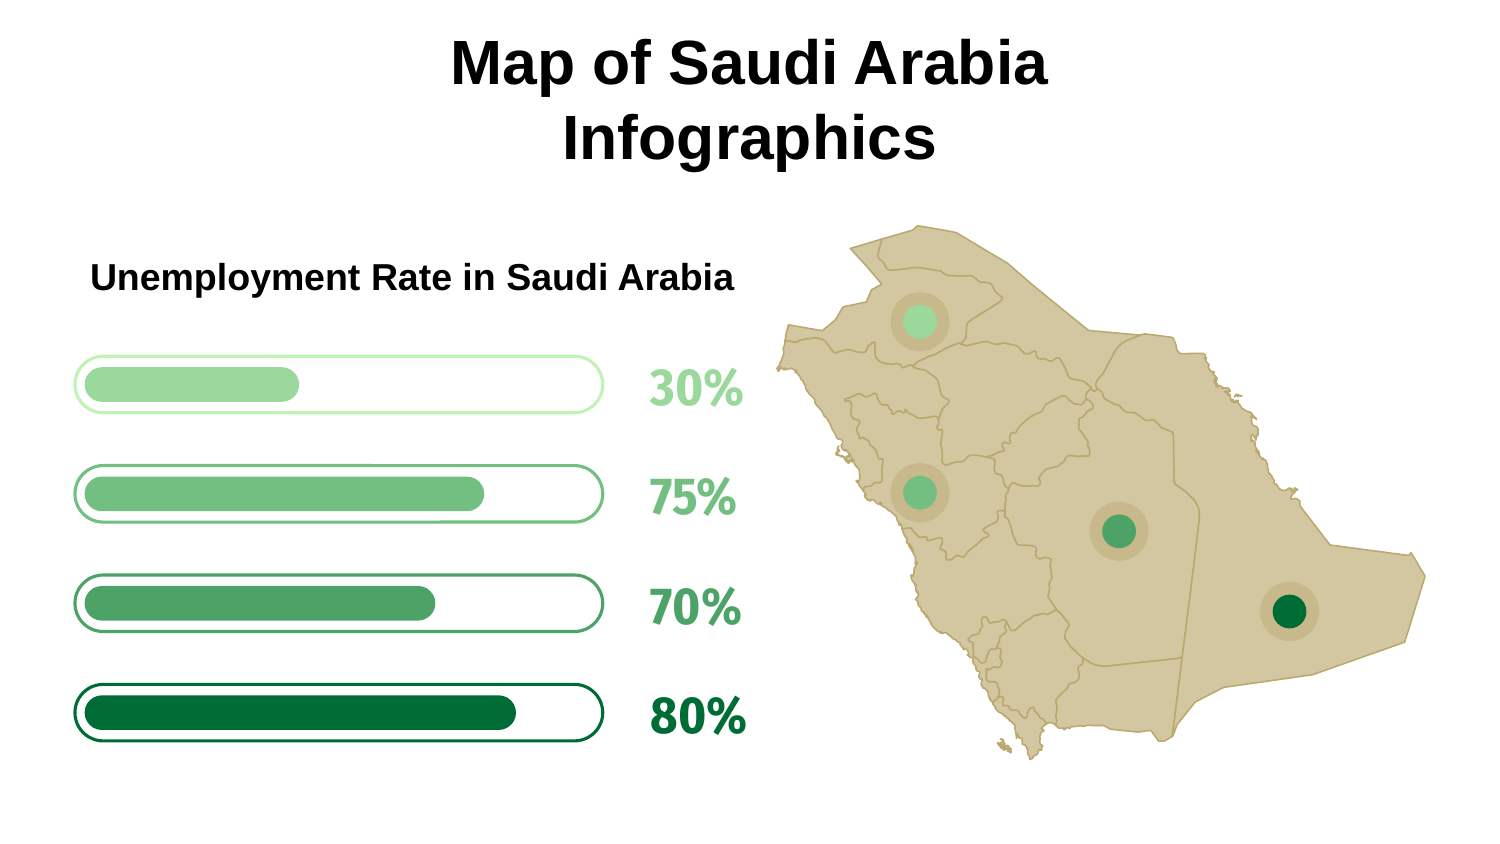

# Map of Saudi Arabia Infographics

Unemployment Rate in Saudi Arabia

30%

75%

70%

80%